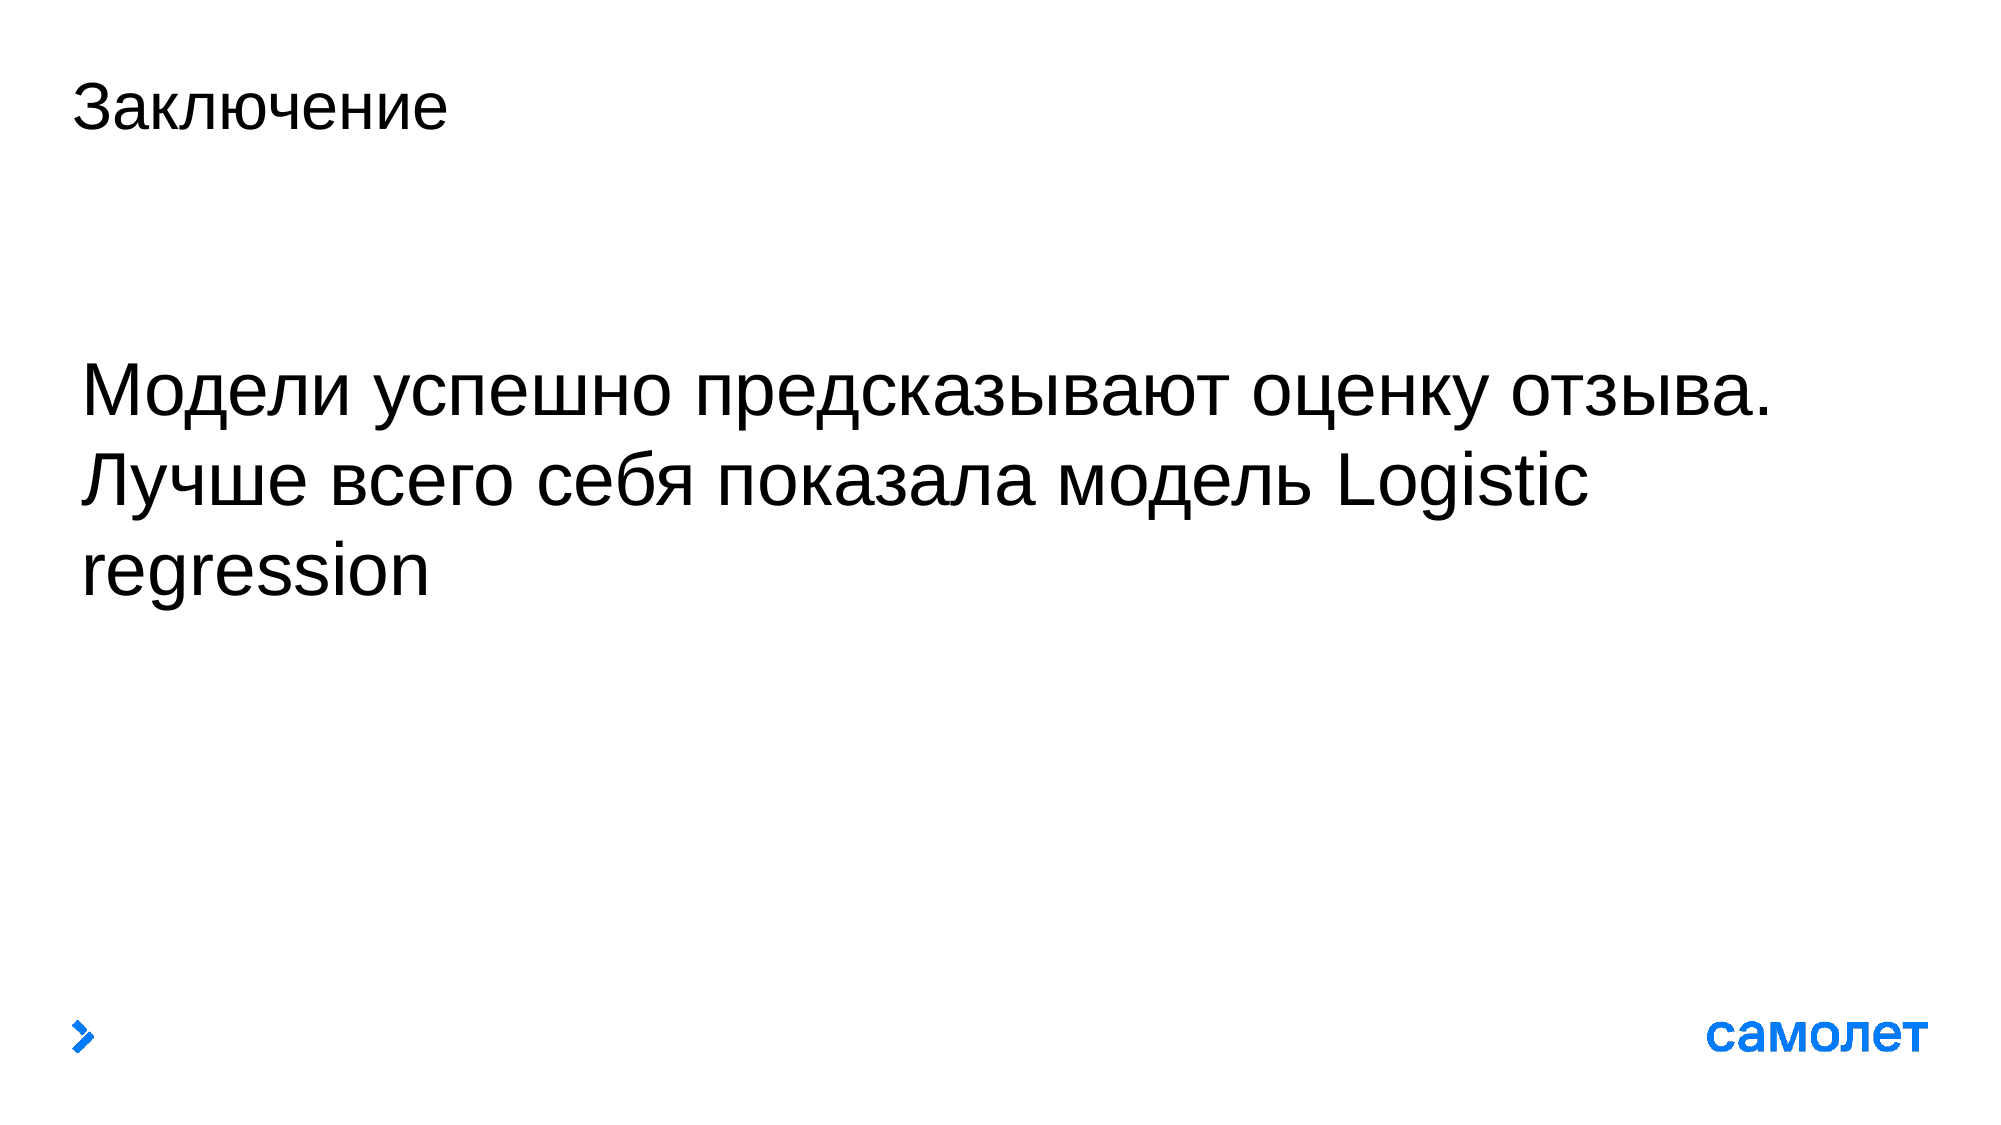

# Заключение
Модели успешно предсказывают оценку отзыва.
Лучше всего себя показала модель Logistic regression